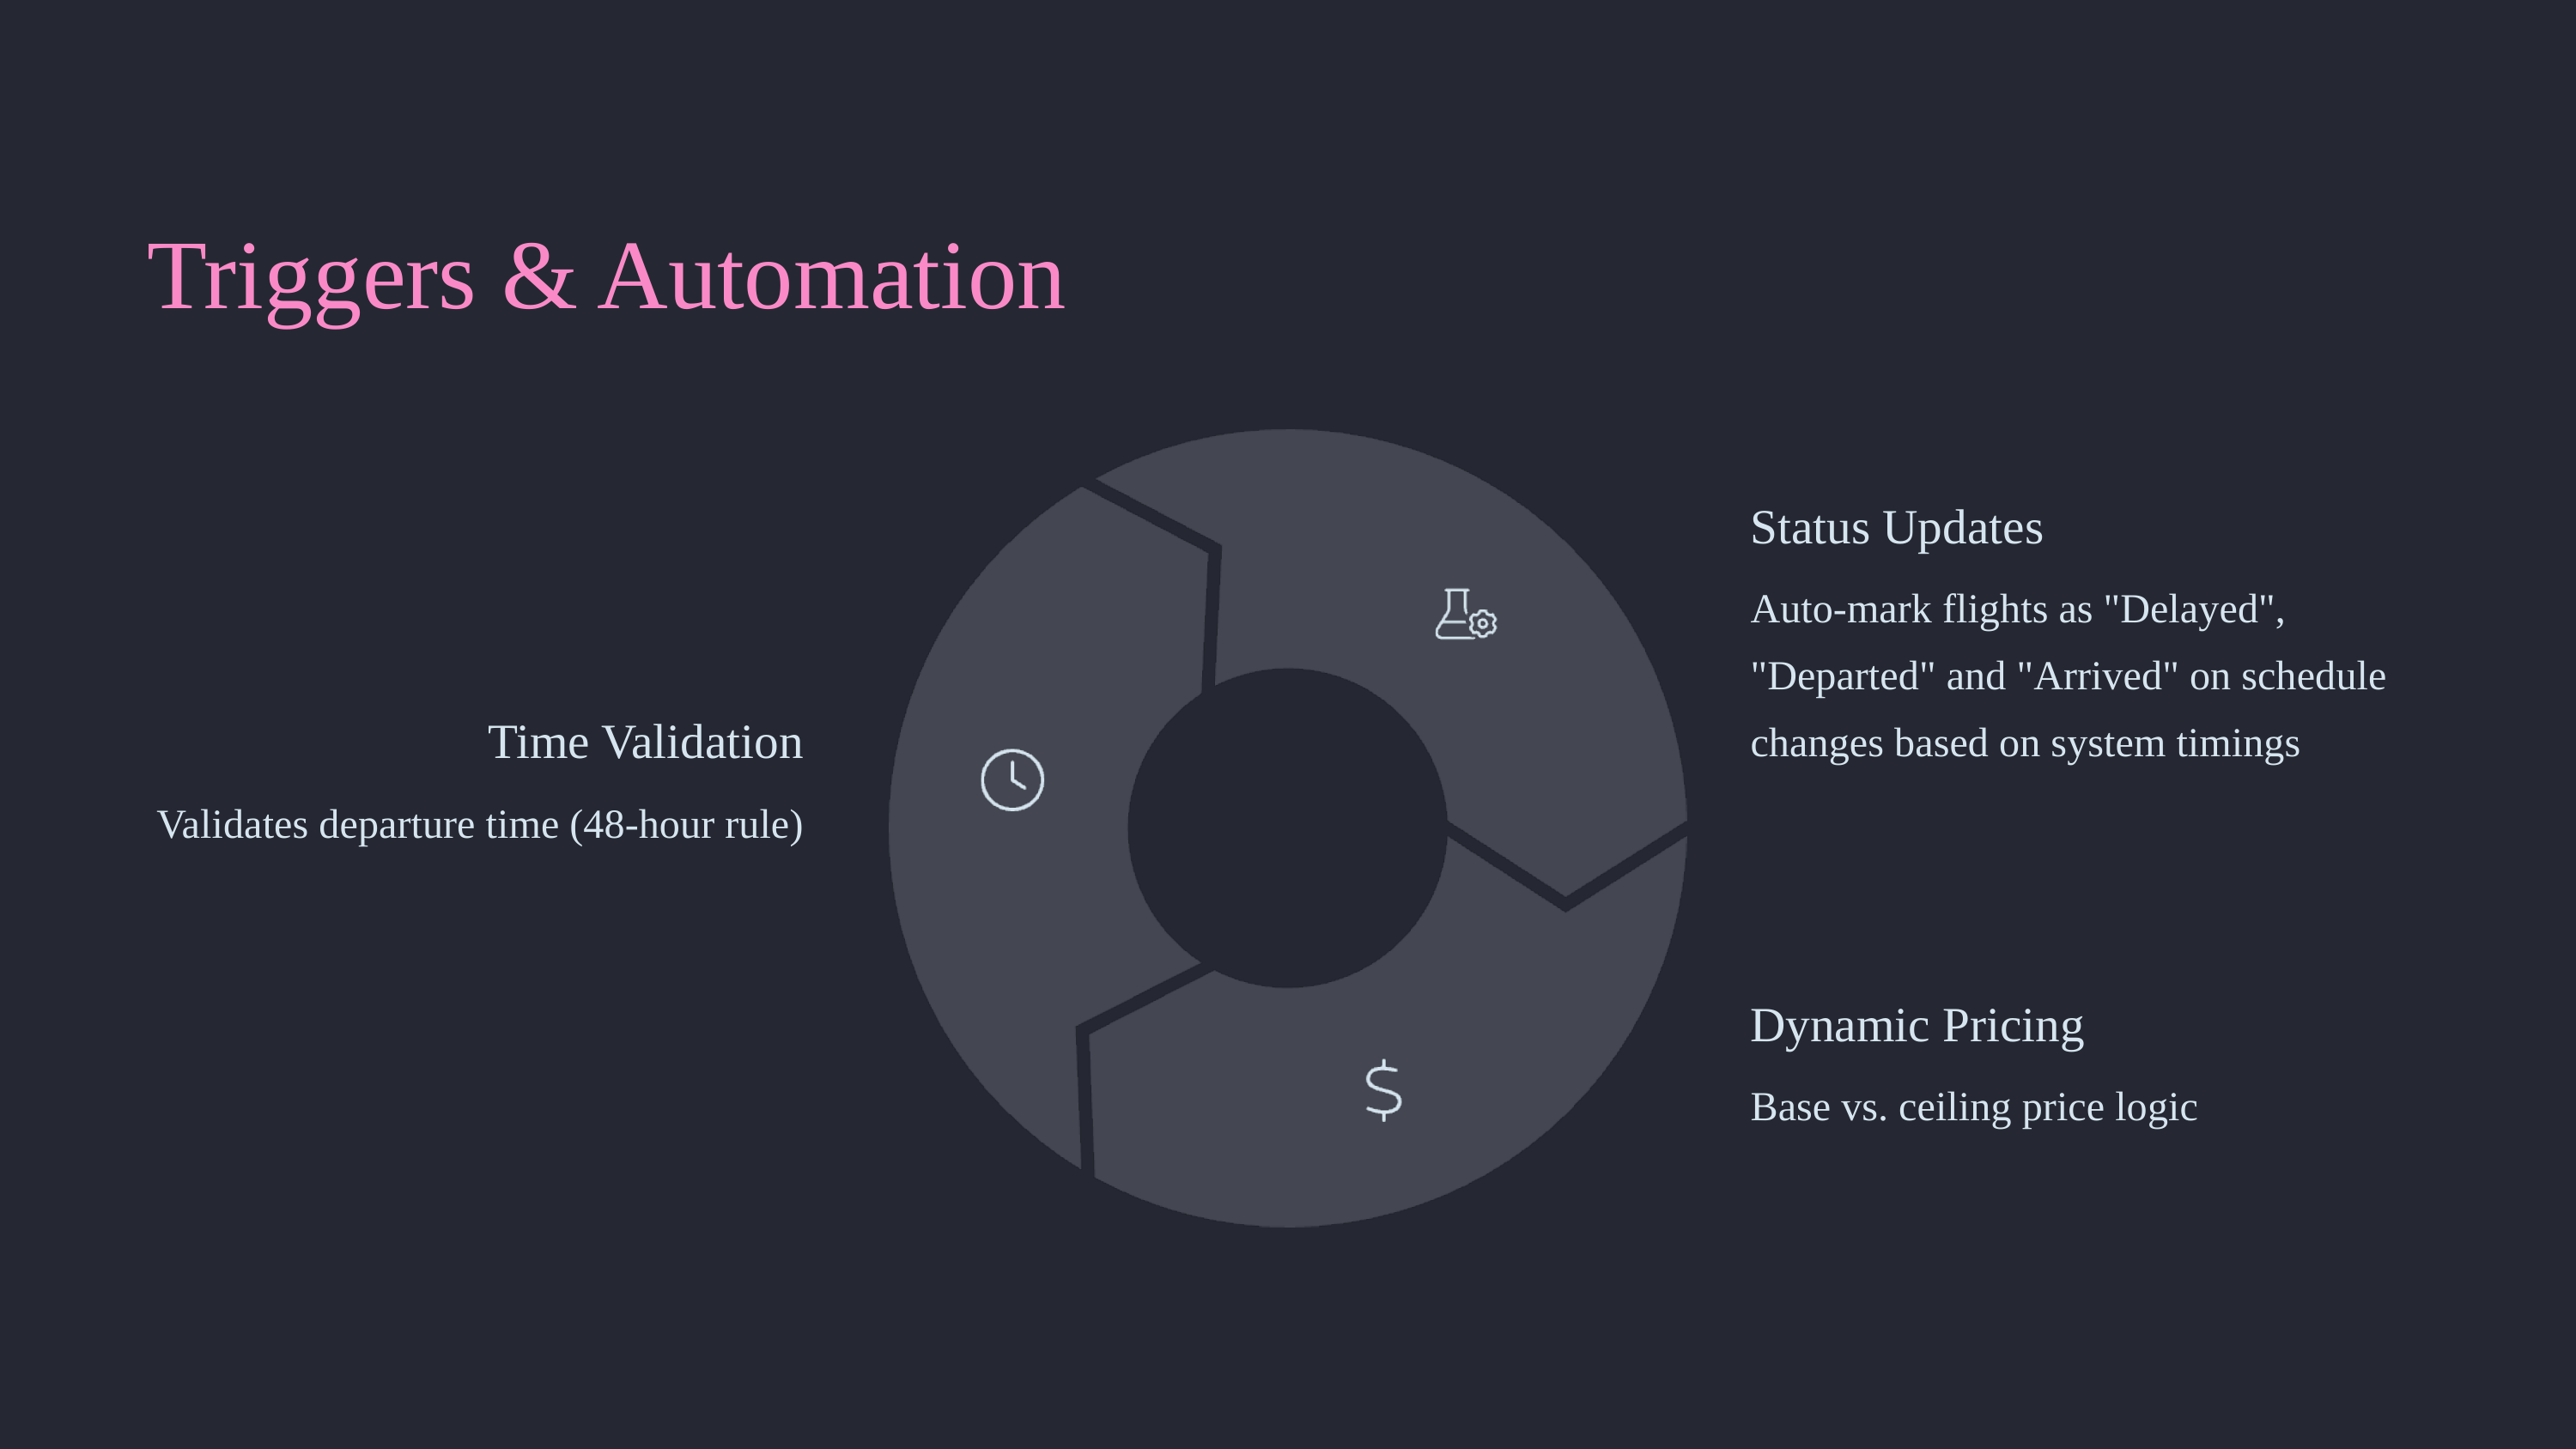

Triggers & Automation

Status Updates

Auto-mark flights as "Delayed", "Departed" and "Arrived" on schedule changes based on system timings

Time Validation

Validates departure time (48-hour rule)

Dynamic Pricing

Base vs. ceiling price logic